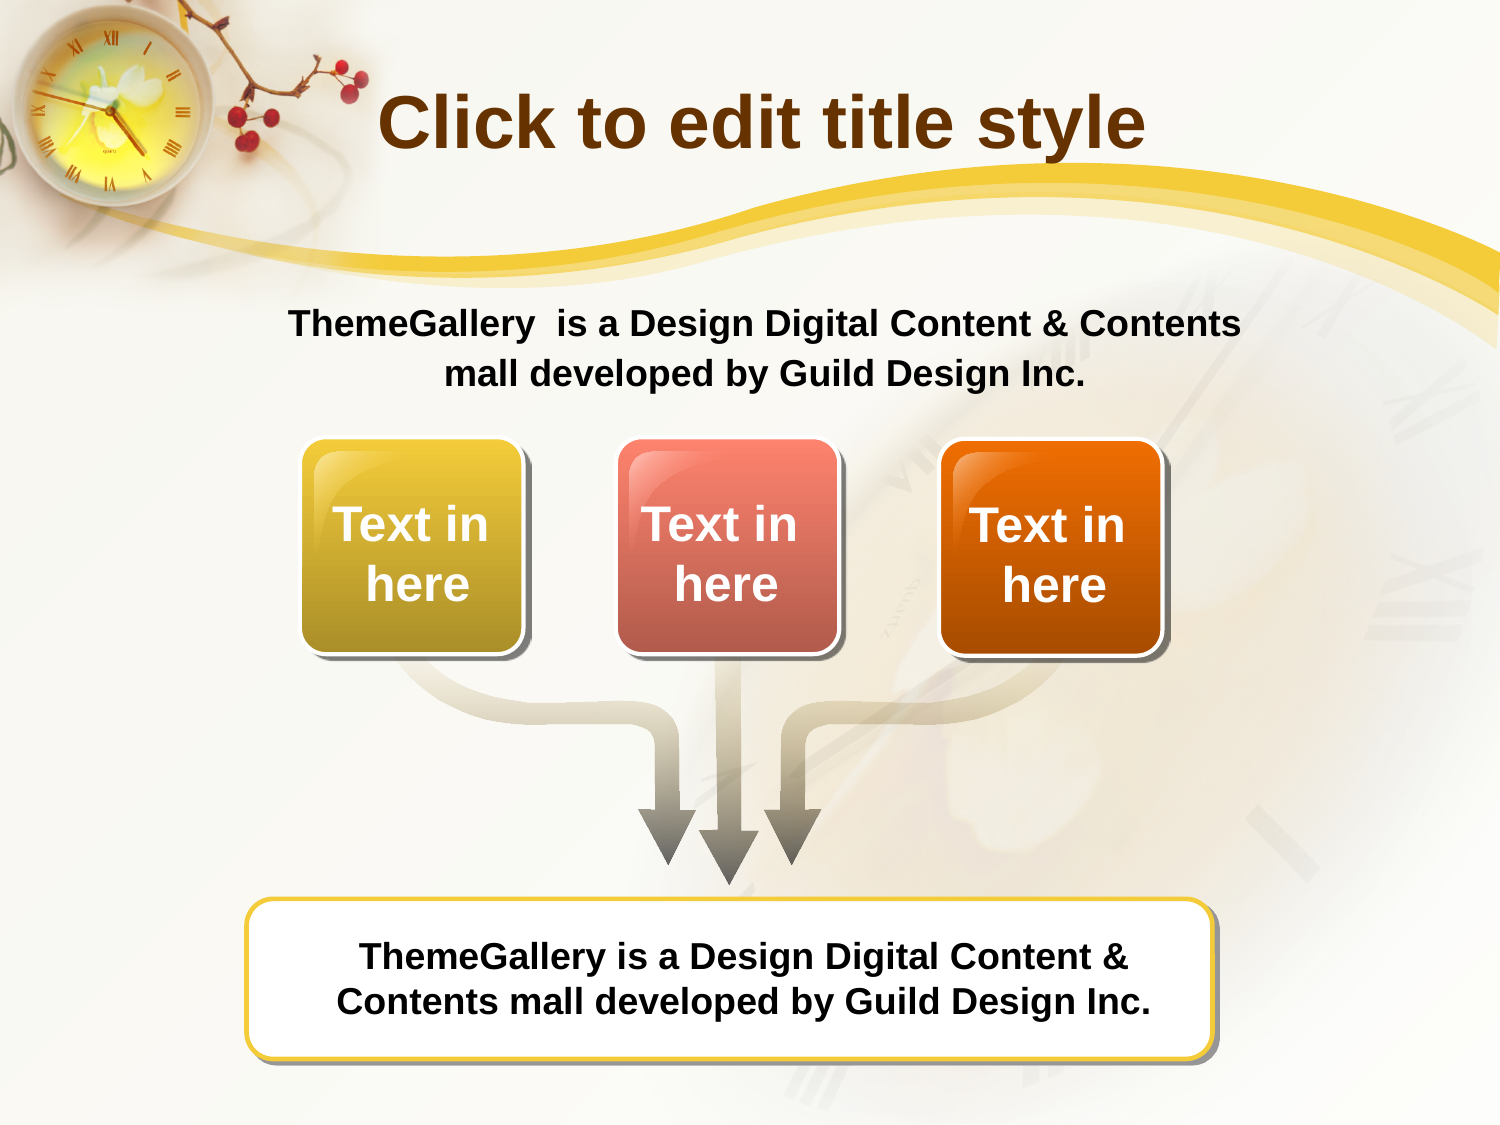

# Click to edit title style
ThemeGallery  is a Design Digital Content & Contents mall developed by Guild Design Inc.

Text in
here
Text in
here
Text in
here

ThemeGallery is a Design Digital Content & Contents mall developed by Guild Design Inc.